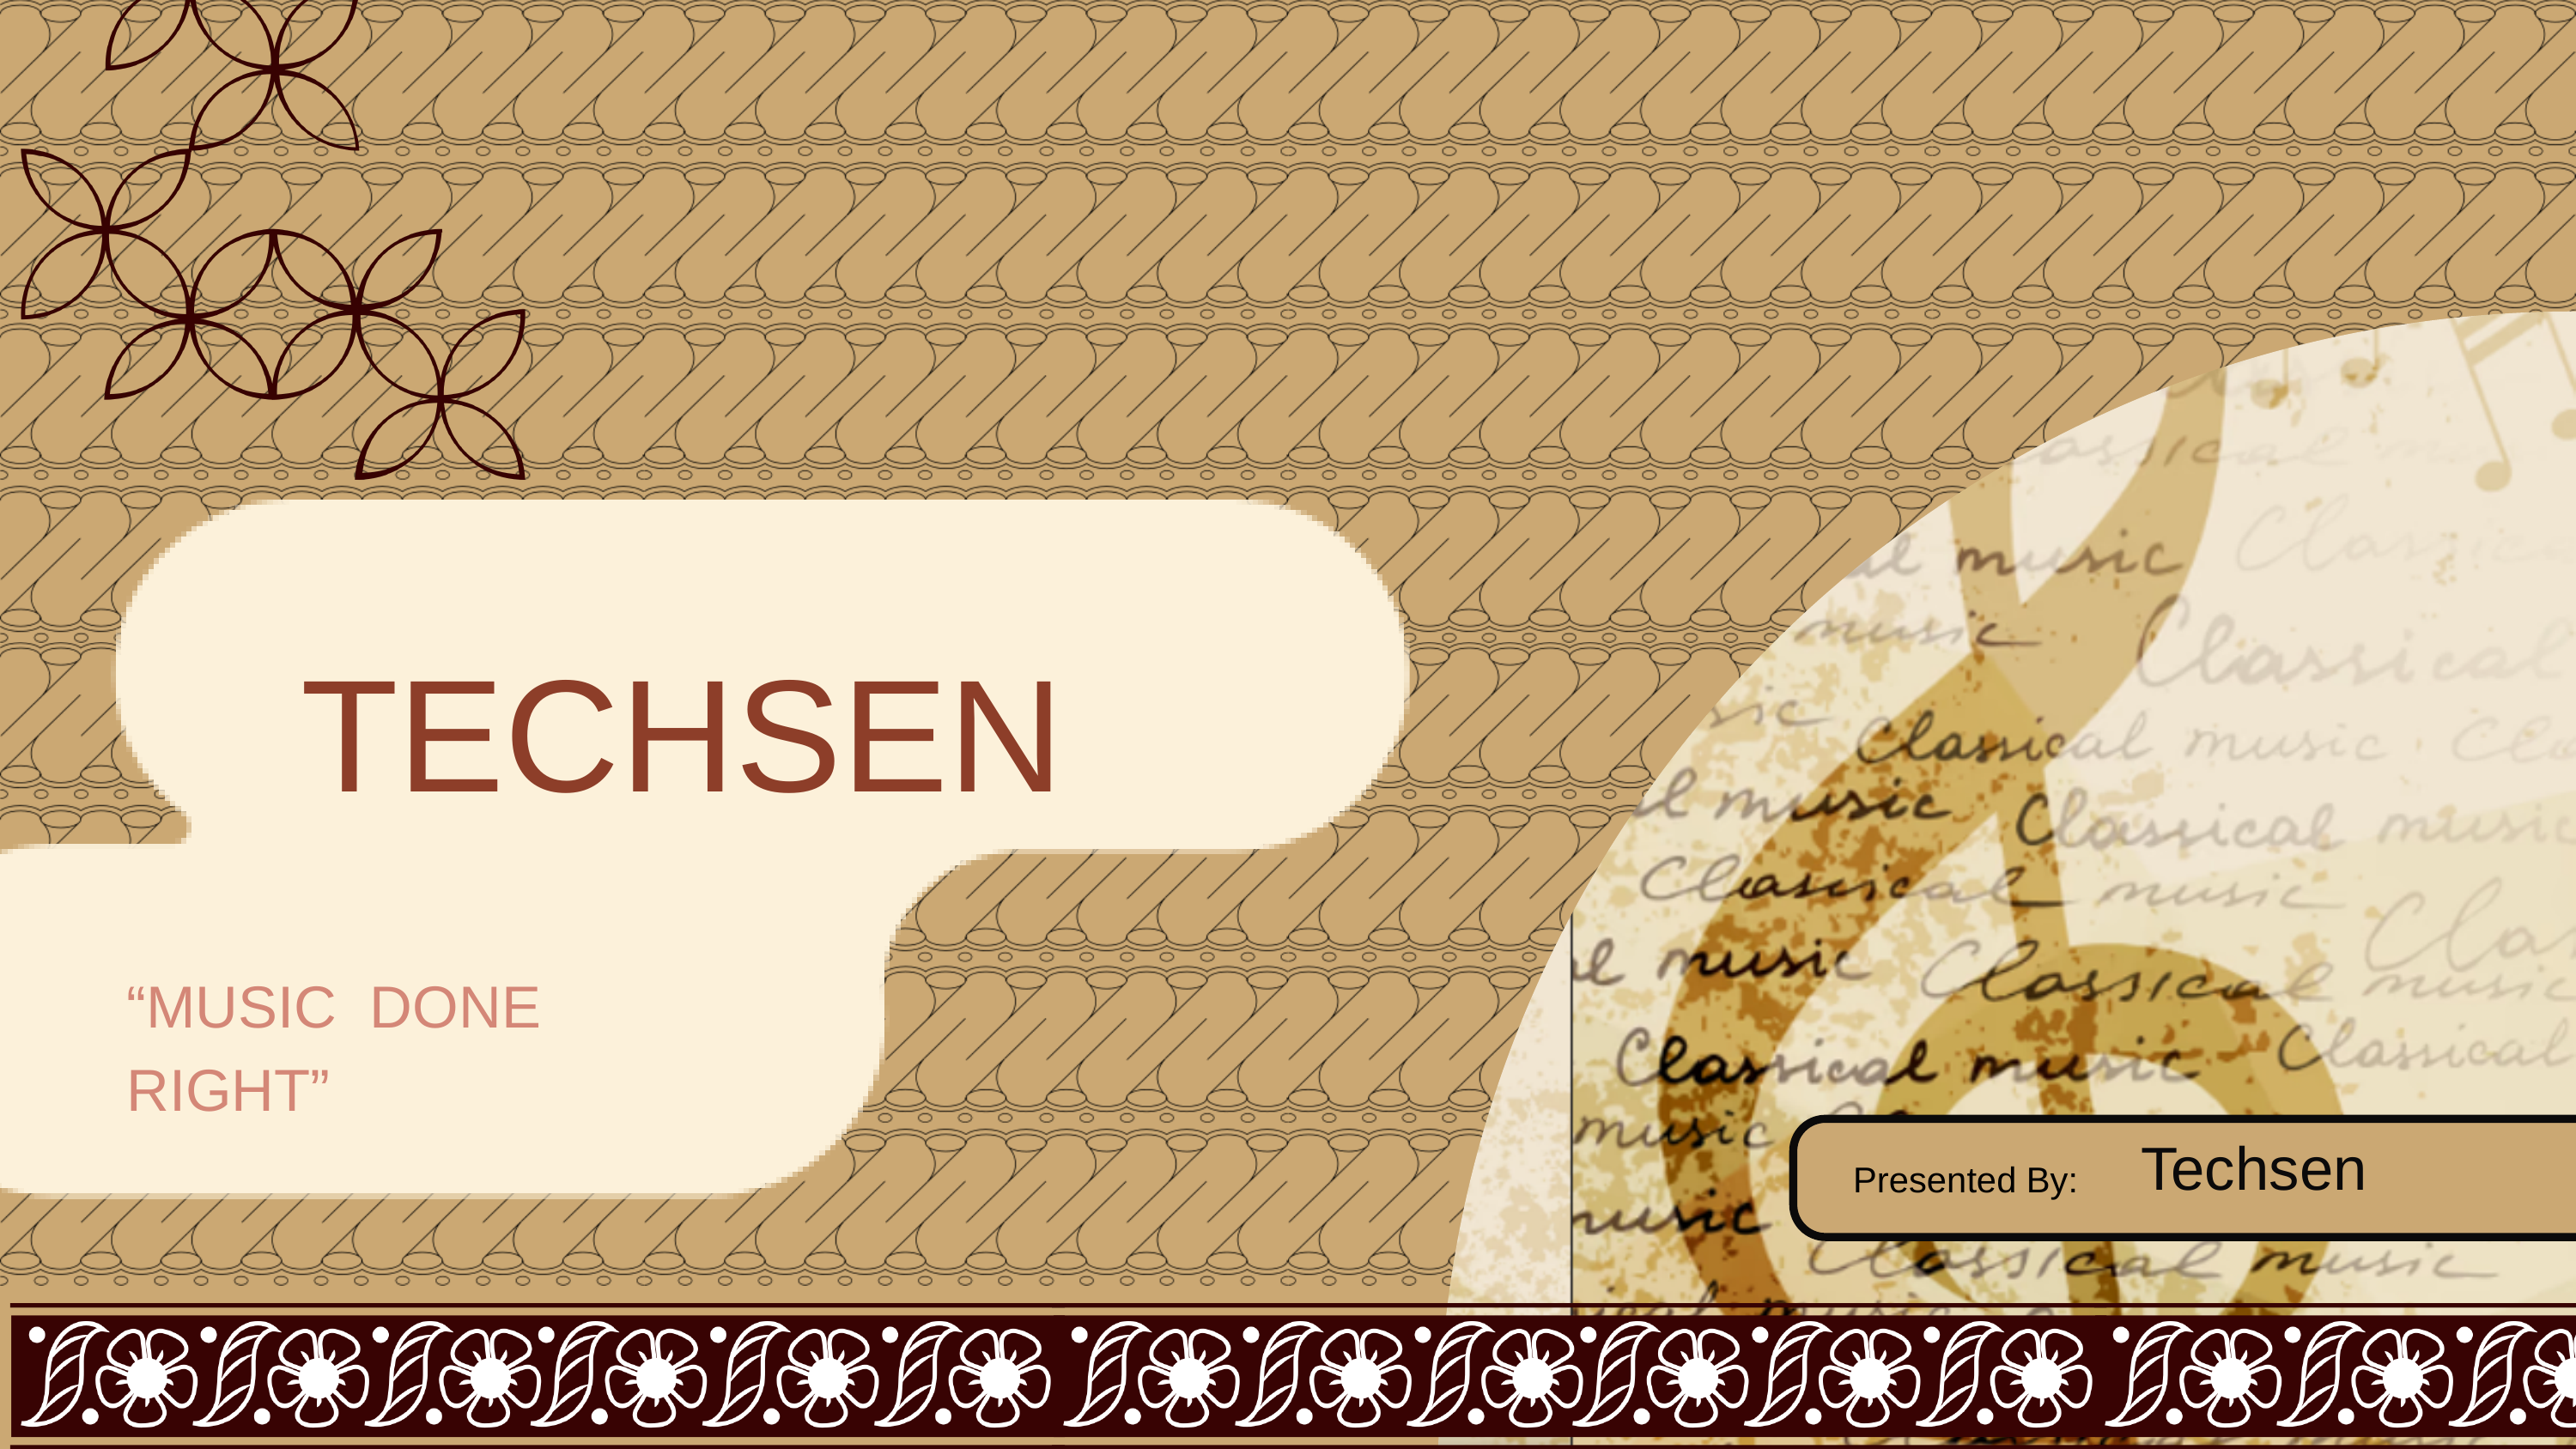

TECHSEN

“MUSIC  DONE  RIGHT”

Techsen
Presented By: